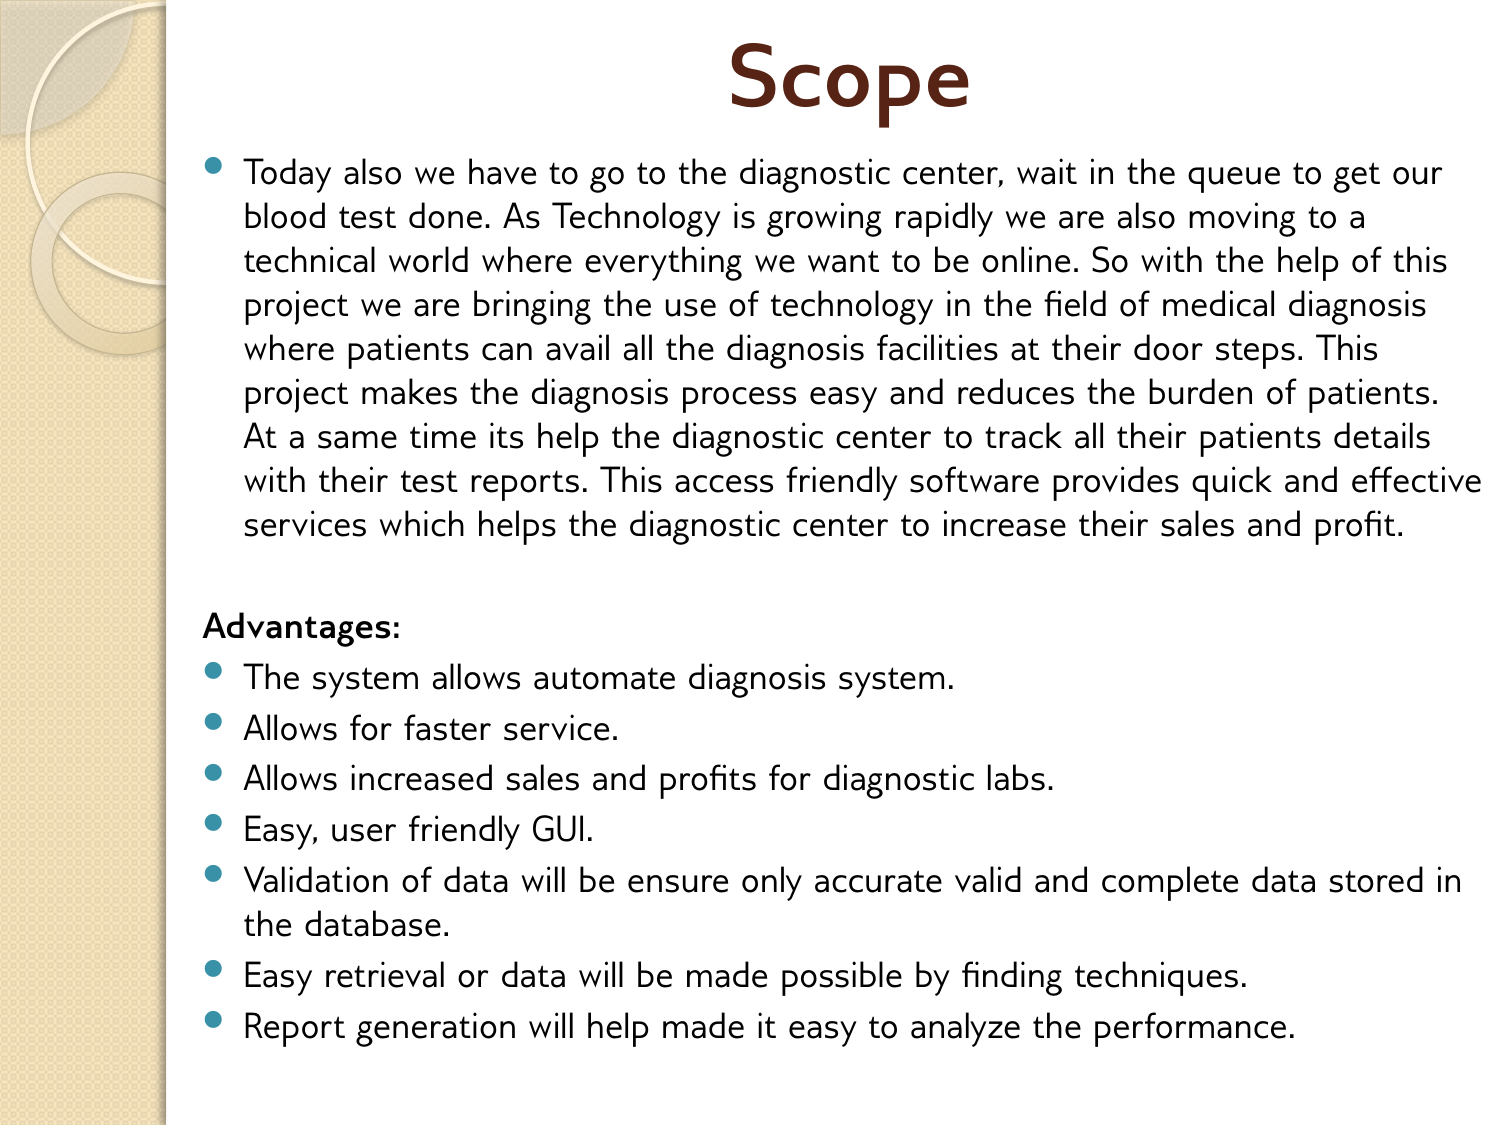

# Scope
Today also we have to go to the diagnostic center, wait in the queue to get our blood test done. As Technology is growing rapidly we are also moving to a technical world where everything we want to be online. So with the help of this project we are bringing the use of technology in the field of medical diagnosis where patients can avail all the diagnosis facilities at their door steps. This project makes the diagnosis process easy and reduces the burden of patients. At a same time its help the diagnostic center to track all their patients details with their test reports. This access friendly software provides quick and effective services which helps the diagnostic center to increase their sales and profit.

Advantages:
The system allows automate diagnosis system.
Allows for faster service.
Allows increased sales and profits for diagnostic labs.
Easy, user friendly GUI.
Validation of data will be ensure only accurate valid and complete data stored in the database.
Easy retrieval or data will be made possible by finding techniques.
Report generation will help made it easy to analyze the performance.